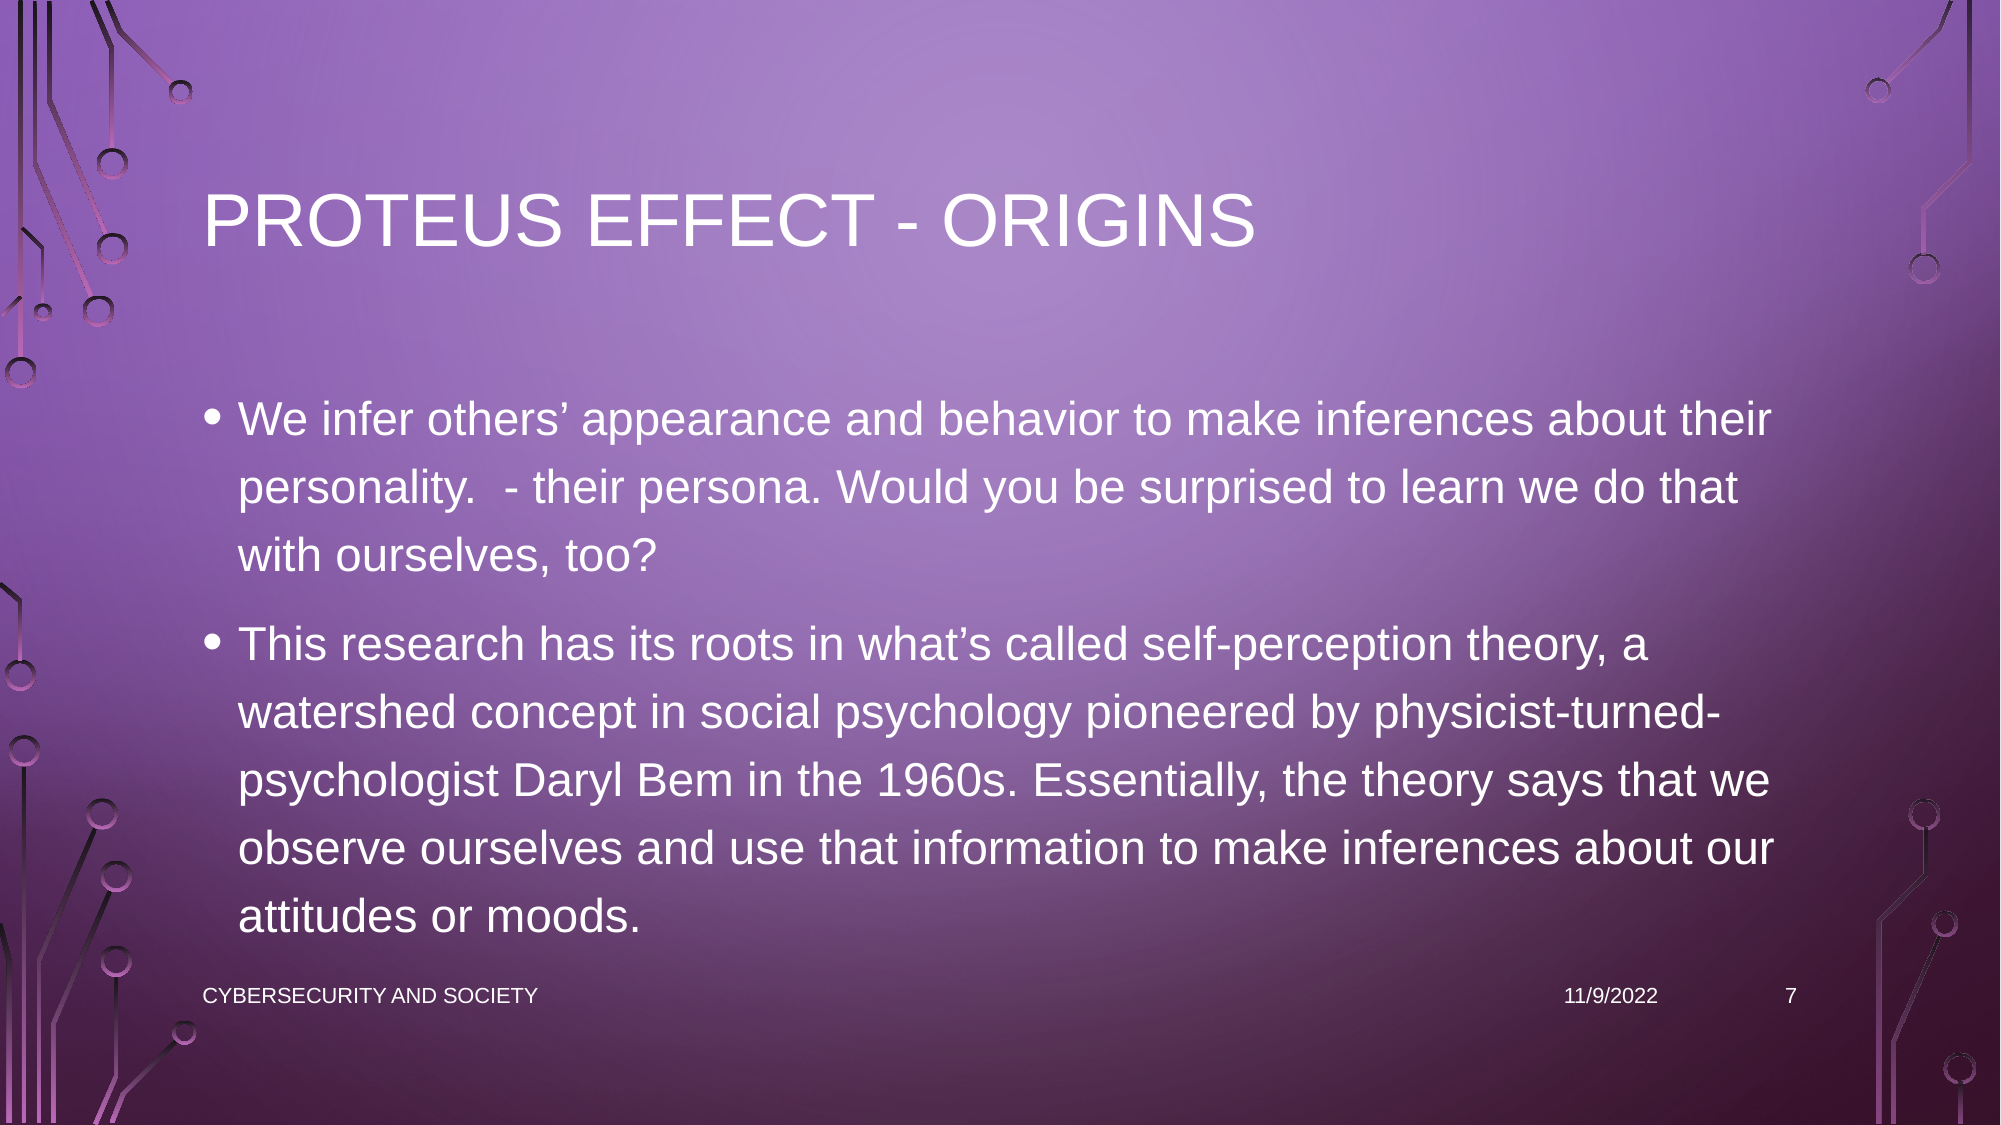

# Proteus Effect - Origins
We infer others’ appearance and behavior to make inferences about their personality.  - their persona. Would you be surprised to learn we do that with ourselves, too?
This research has its roots in what’s called self-perception theory, a watershed concept in social psychology pioneered by physicist-turned-psychologist Daryl Bem in the 1960s. Essentially, the theory says that we observe ourselves and use that information to make inferences about our attitudes or moods.
7
Cybersecurity and Society
11/9/2022